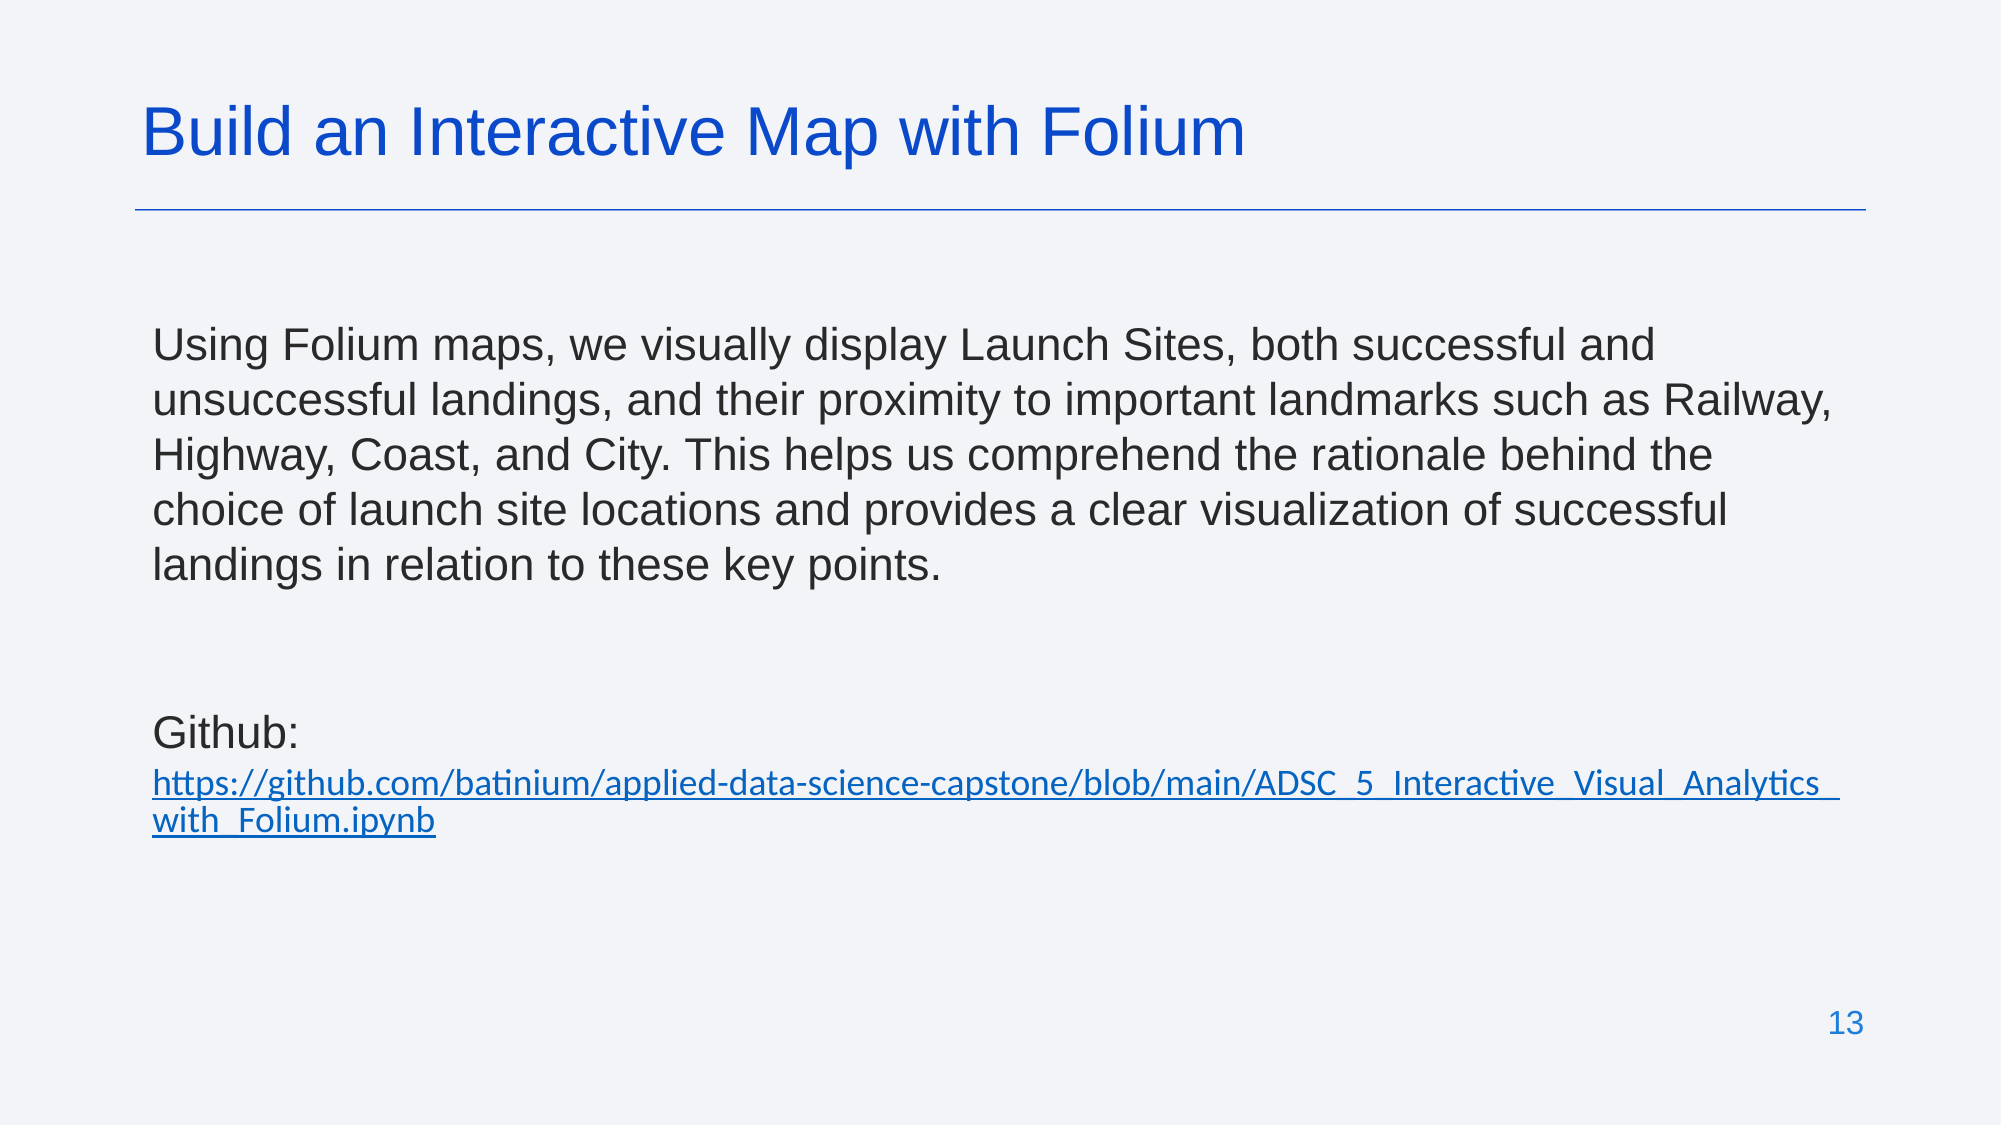

Build an Interactive Map with Folium
Using Folium maps, we visually display Launch Sites, both successful and unsuccessful landings, and their proximity to important landmarks such as Railway, Highway, Coast, and City. This helps us comprehend the rationale behind the choice of launch site locations and provides a clear visualization of successful landings in relation to these key points.

Github: https://github.com/batinium/applied-data-science-capstone/blob/main/ADSC_5_Interactive_Visual_Analytics_with_Folium.ipynb

13